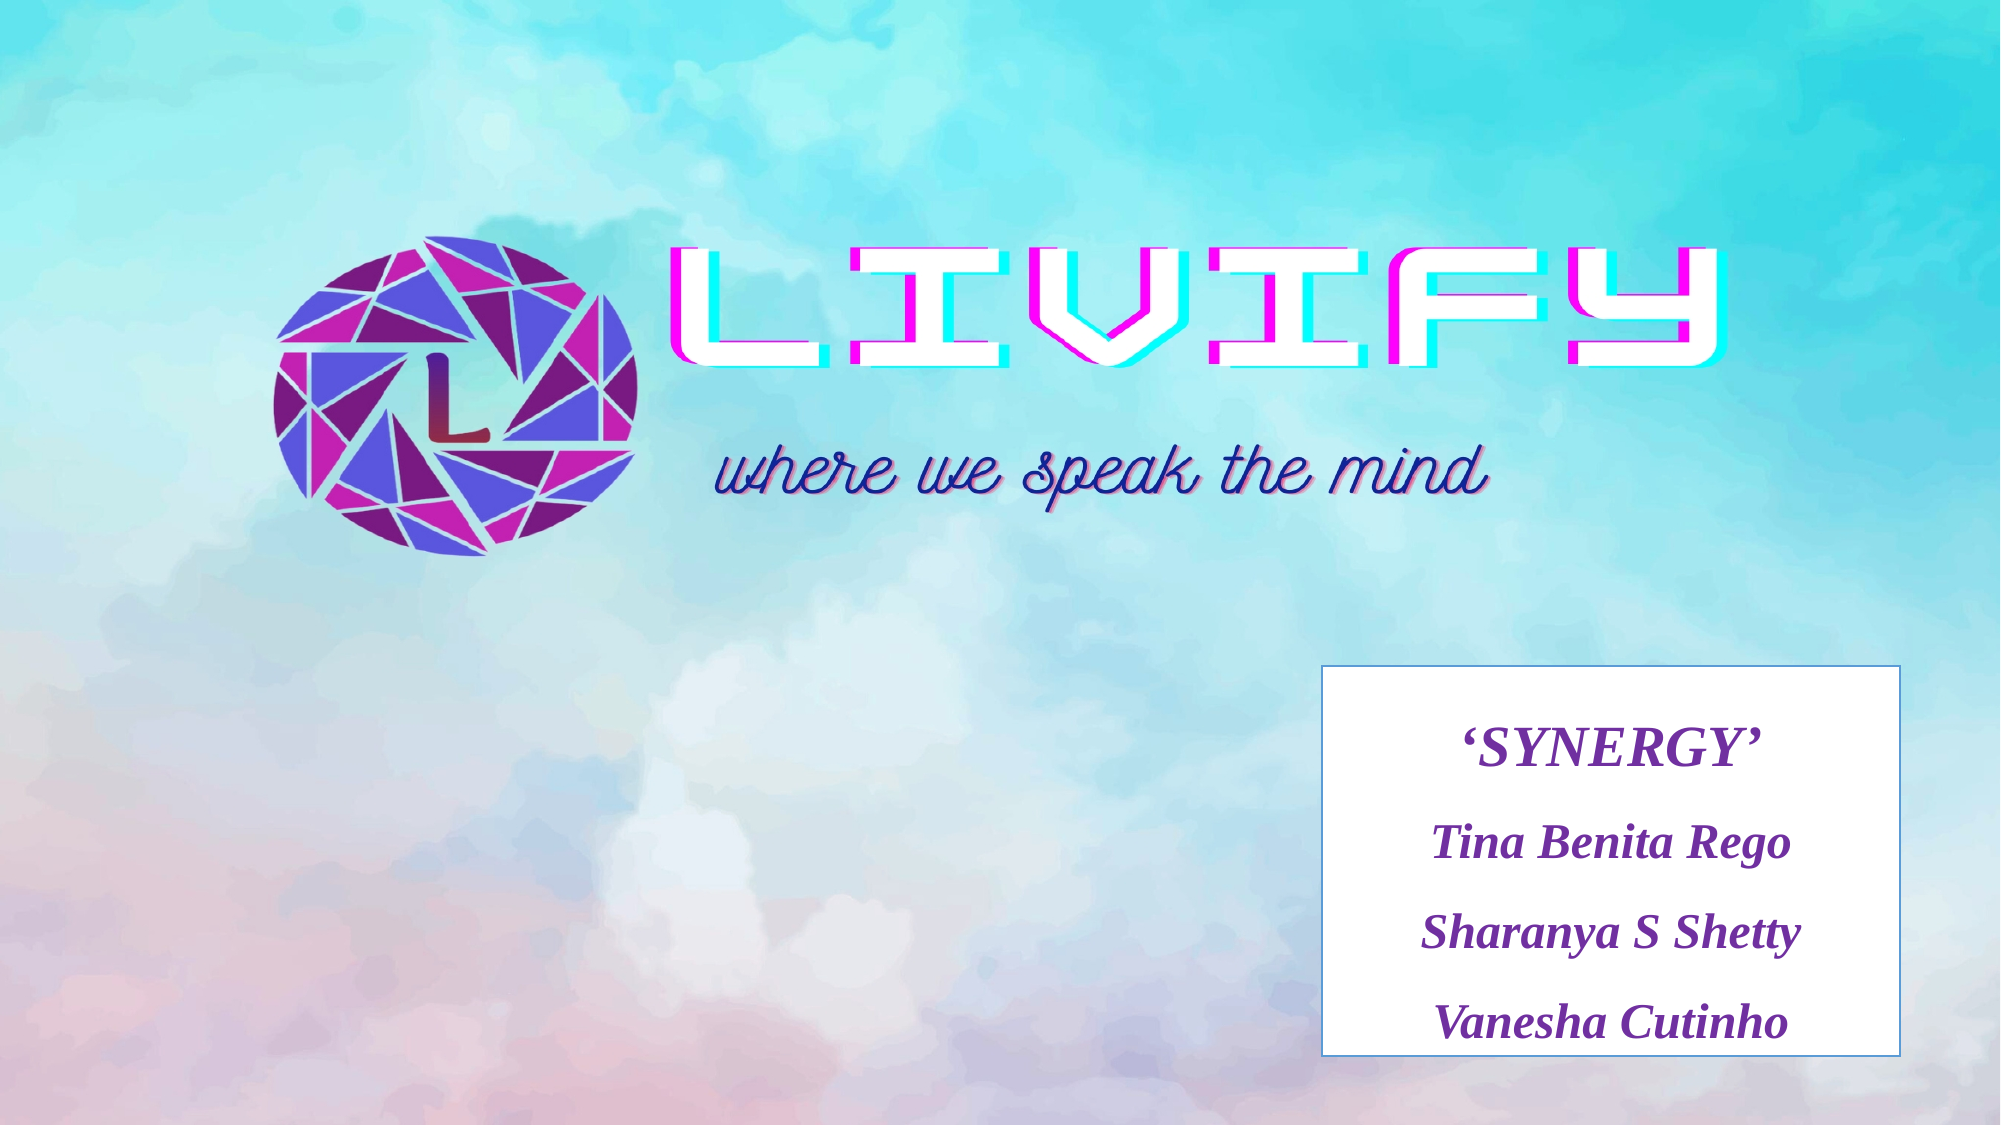

‘SYNERGY’
Tina Benita Rego
Sharanya S Shetty
Vanesha Cutinho